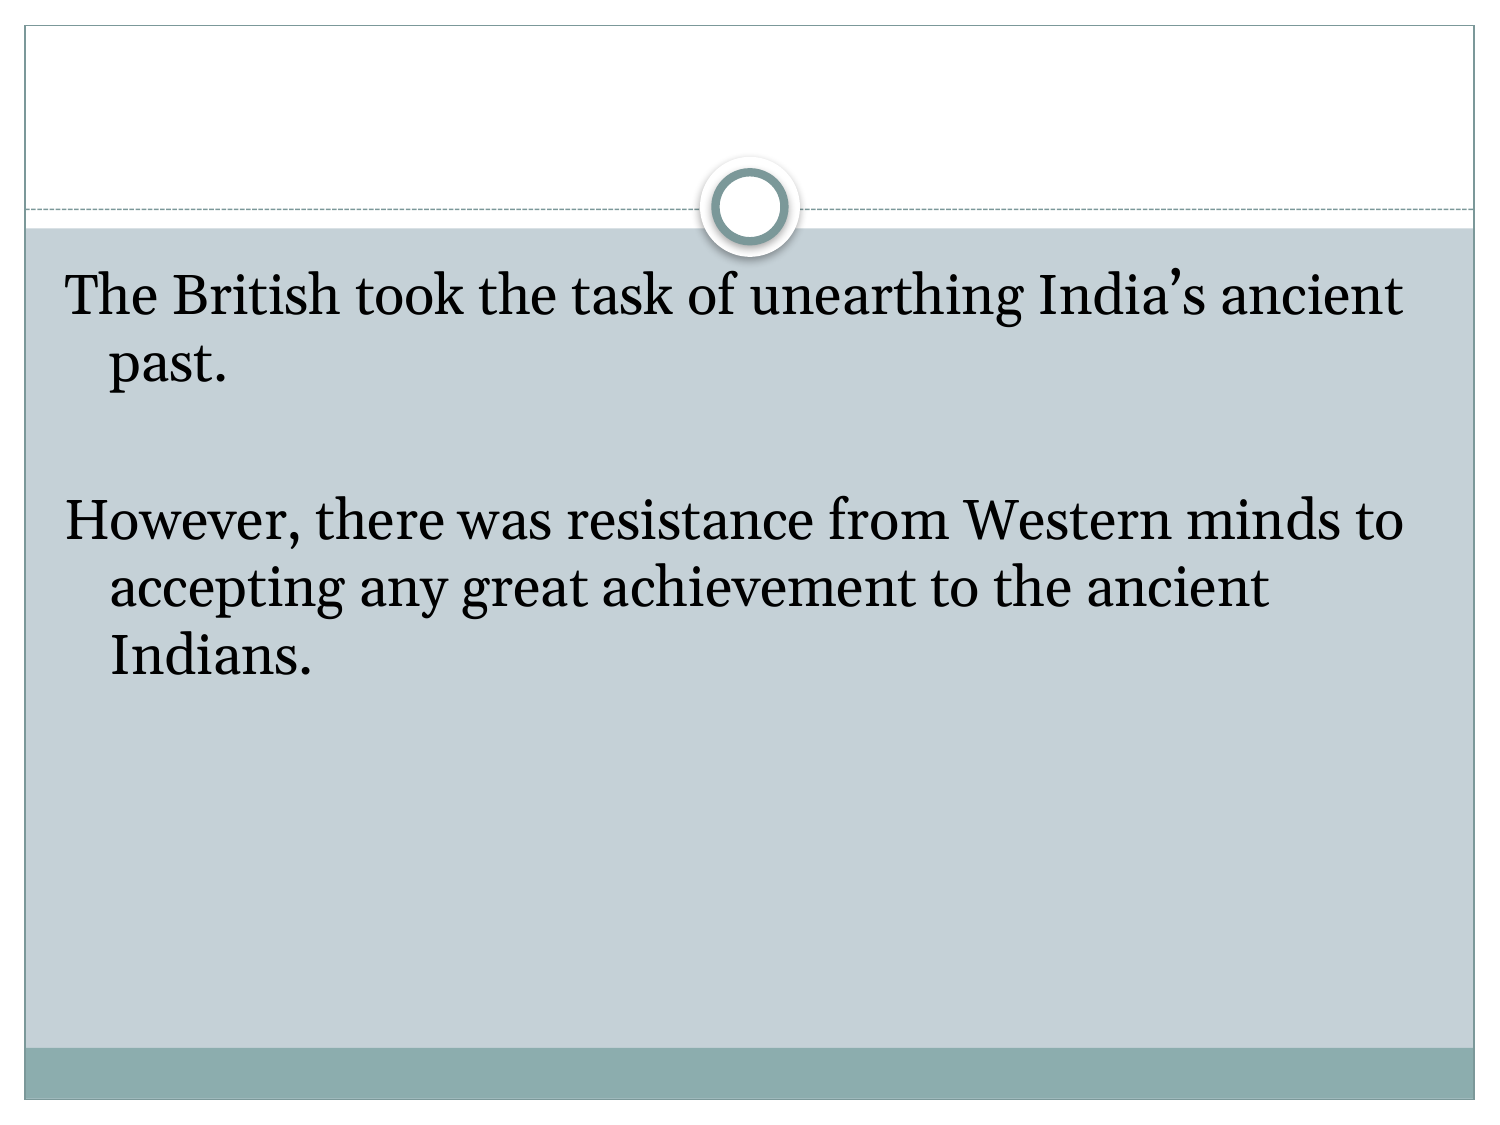

#
The British took the task of unearthing India’s ancient past.

However, there was resistance from Western minds to accepting any great achievement to the ancient Indians.